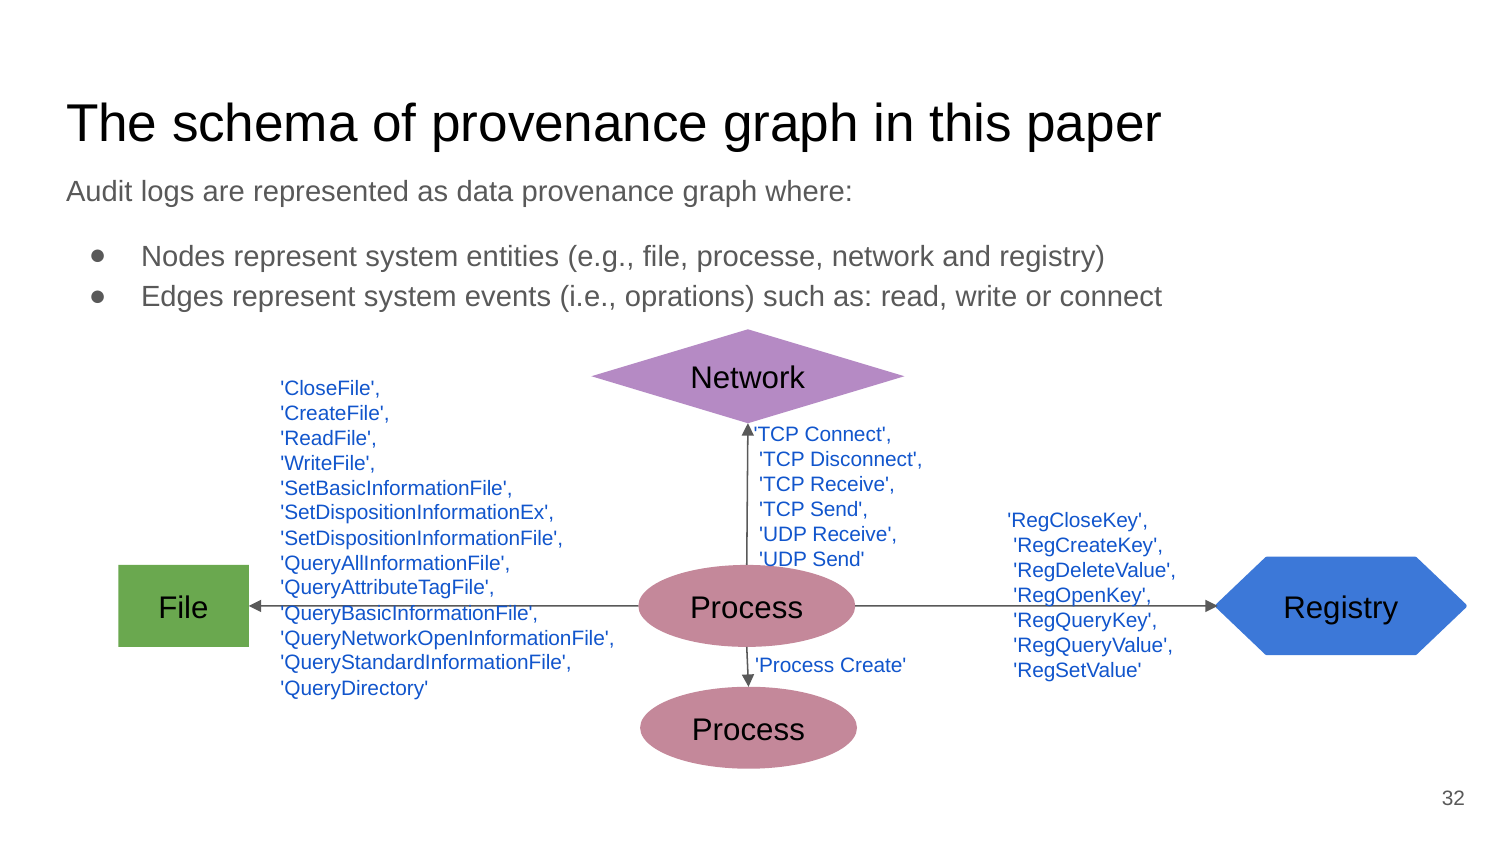

# The schema of provenance graph in this paper
Audit logs are represented as data provenance graph where:
Nodes represent system entities (e.g., file, processe, network and registry)
Edges represent system events (i.e., oprations) such as: read, write or connect
Network
'CloseFile',
'CreateFile',
'ReadFile',
'WriteFile',
'SetBasicInformationFile',
'SetDispositionInformationEx',
'SetDispositionInformationFile',
'QueryAllInformationFile',
'QueryAttributeTagFile',
'QueryBasicInformationFile',
'QueryNetworkOpenInformationFile',
'QueryStandardInformationFile',
'QueryDirectory'
'TCP Connect',
 'TCP Disconnect',
 'TCP Receive',
 'TCP Send',
 'UDP Receive',
 'UDP Send'
'RegCloseKey',
 'RegCreateKey',
 'RegDeleteValue',
 'RegOpenKey',
 'RegQueryKey',
 'RegQueryValue',
 'RegSetValue'
Registry
File
Process
'Process Create'
Process
32